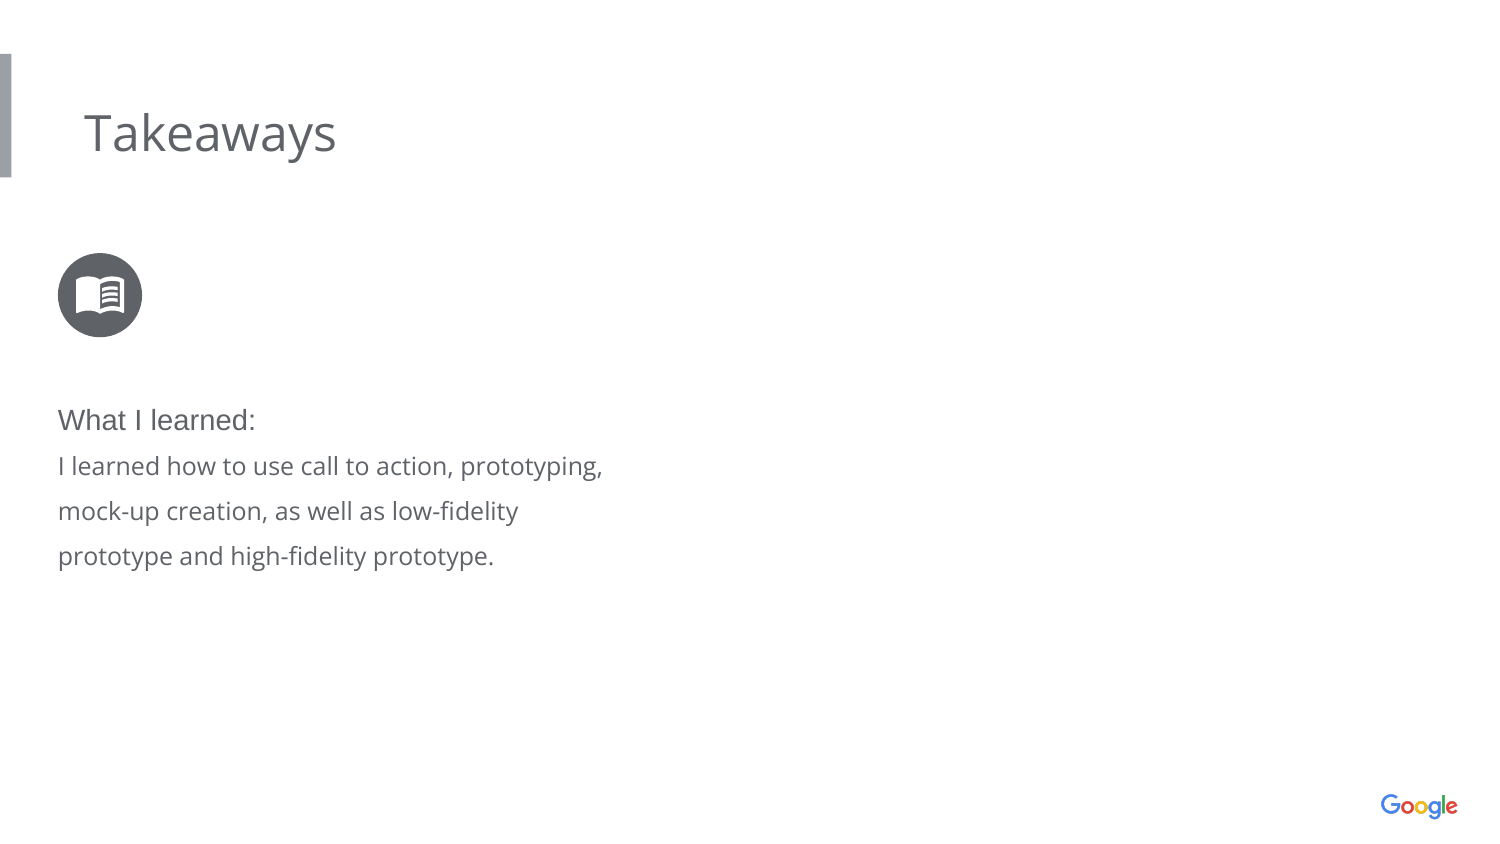

Takeaways

What I learned:
I learned how to use call to action, prototyping, mock-up creation, as well as low-fidelity prototype and high-fidelity prototype.